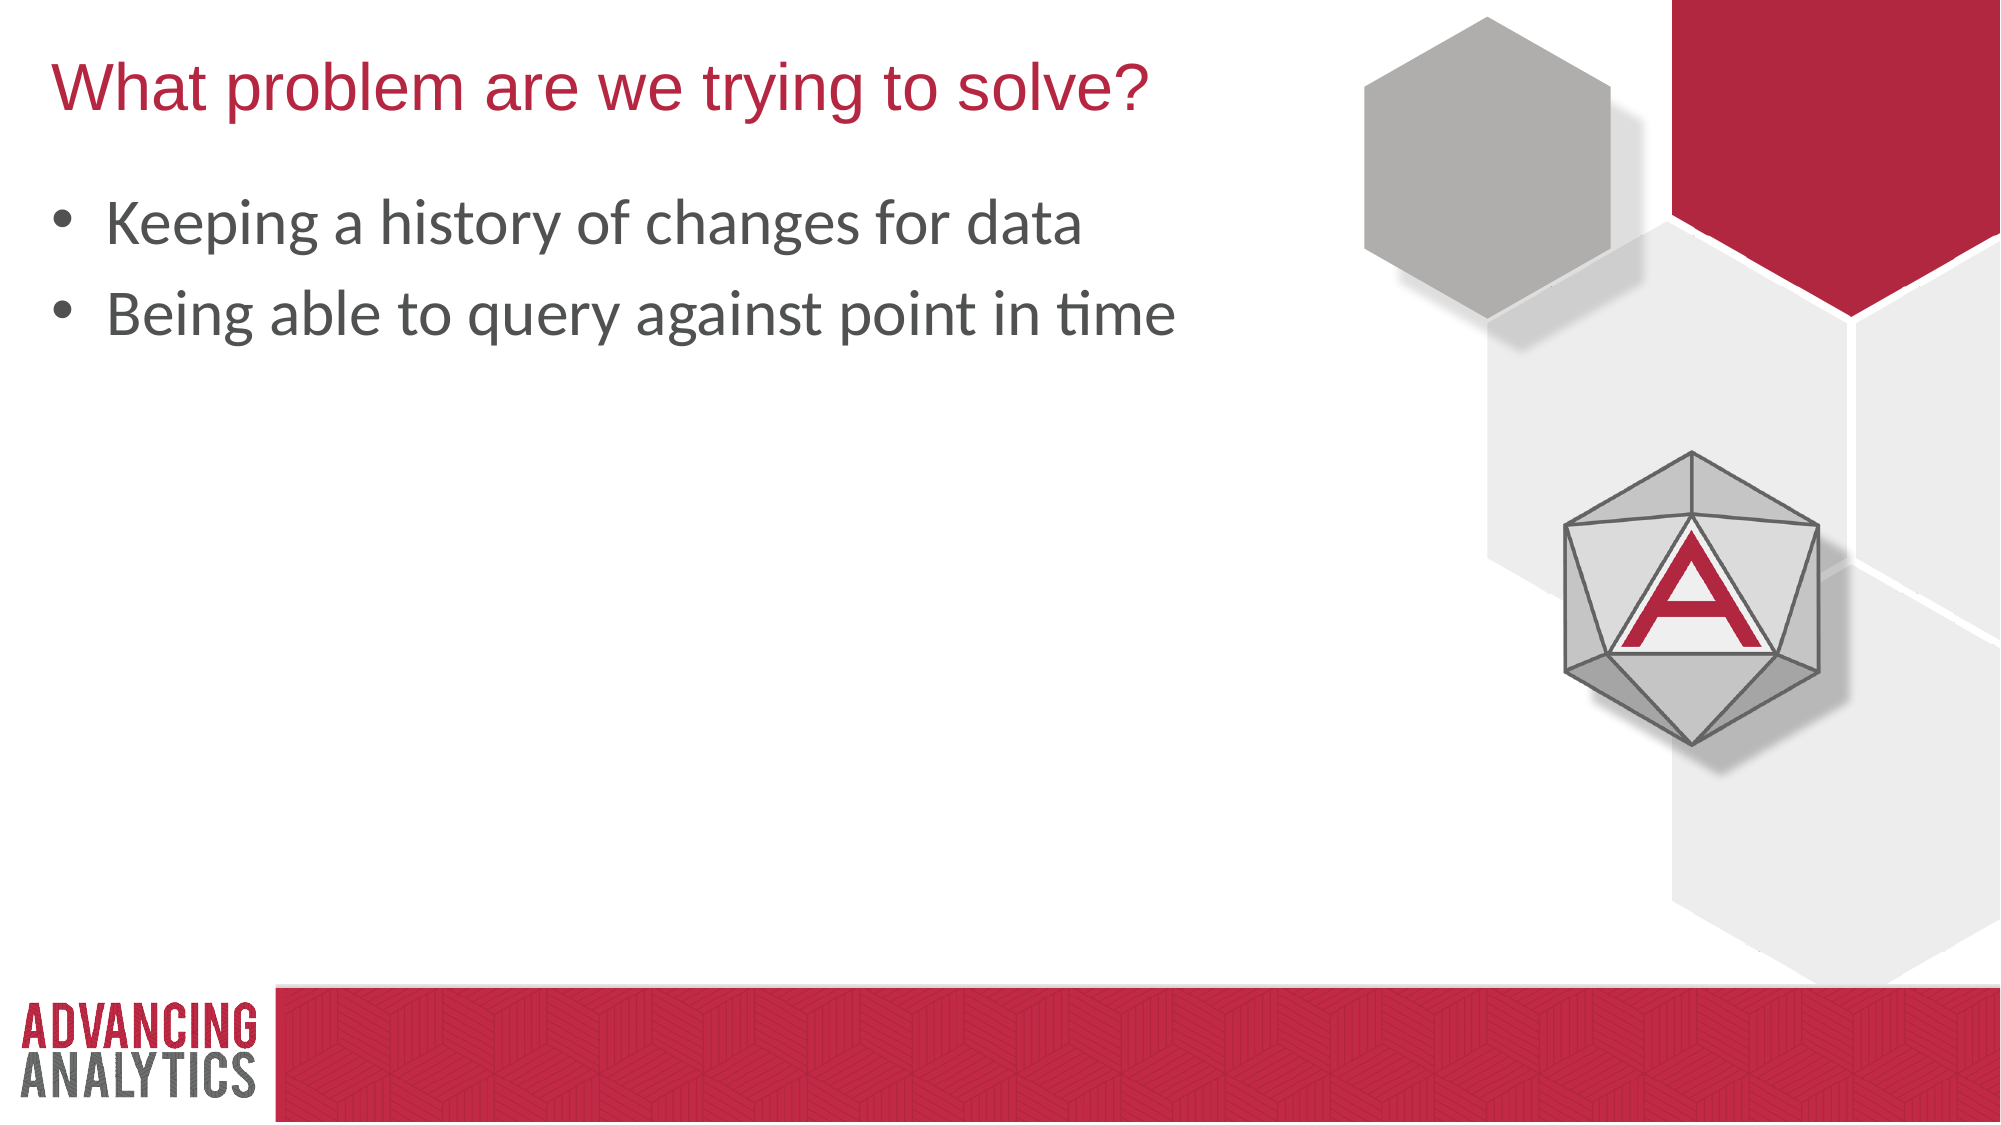

# What problem are we trying to solve?
Keeping a history of changes for data
Being able to query against point in time